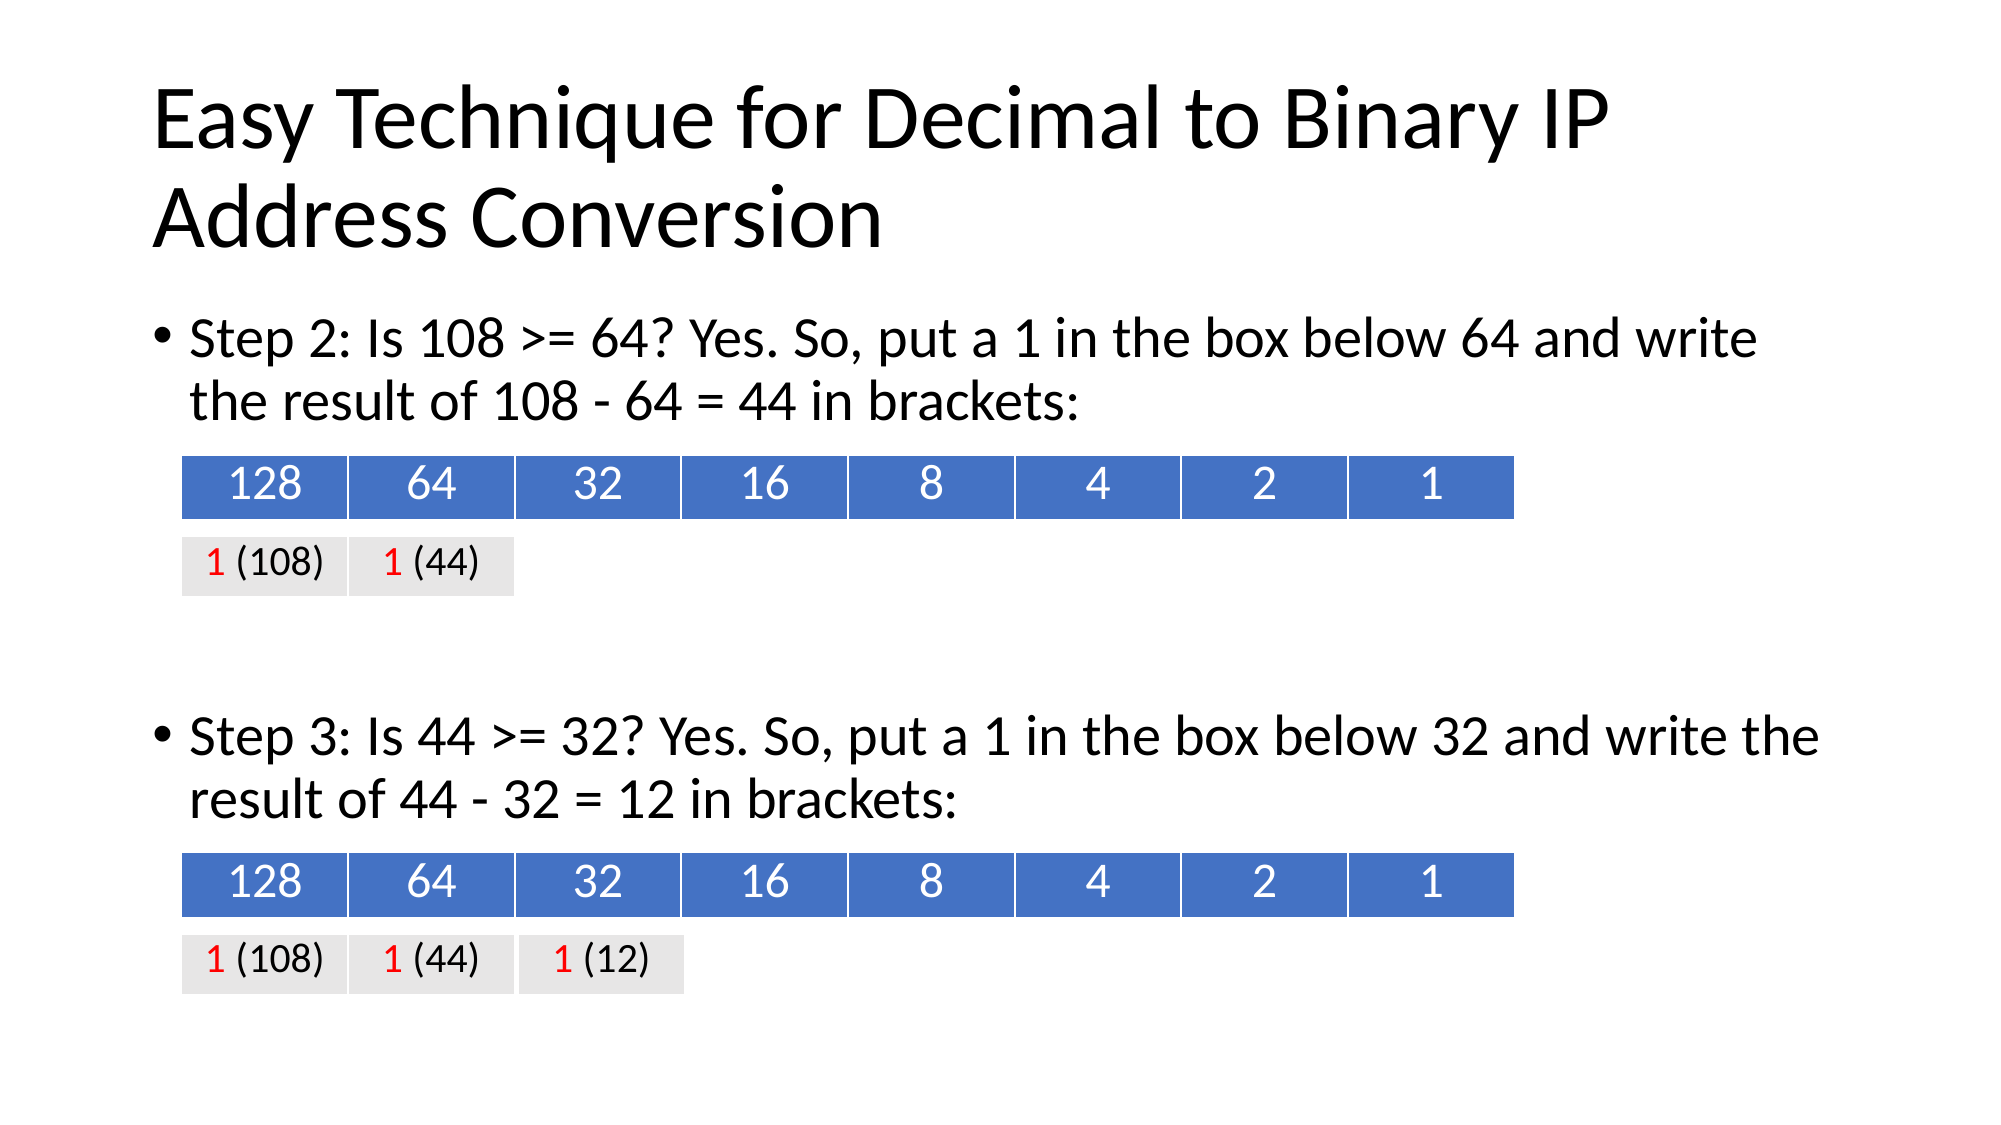

# Easy Technique for Decimal to Binary IP Address Conversion
Step 2: Is 108 >= 64? Yes. So, put a 1 in the box below 64 and write the result of 108 - 64 = 44 in brackets:

Step 3: Is 44 >= 32? Yes. So, put a 1 in the box below 32 and write the result of 44 - 32 = 12 in brackets:

| 128 | 64 | 32 | 16 | 8 | 4 | 2 | 1 |
| --- | --- | --- | --- | --- | --- | --- | --- |
| 1 (108) |
| --- |
| 1 (44) |
| --- |
| 128 | 64 | 32 | 16 | 8 | 4 | 2 | 1 |
| --- | --- | --- | --- | --- | --- | --- | --- |
| 1 (108) |
| --- |
| 1 (44) |
| --- |
| 1 (12) |
| --- |